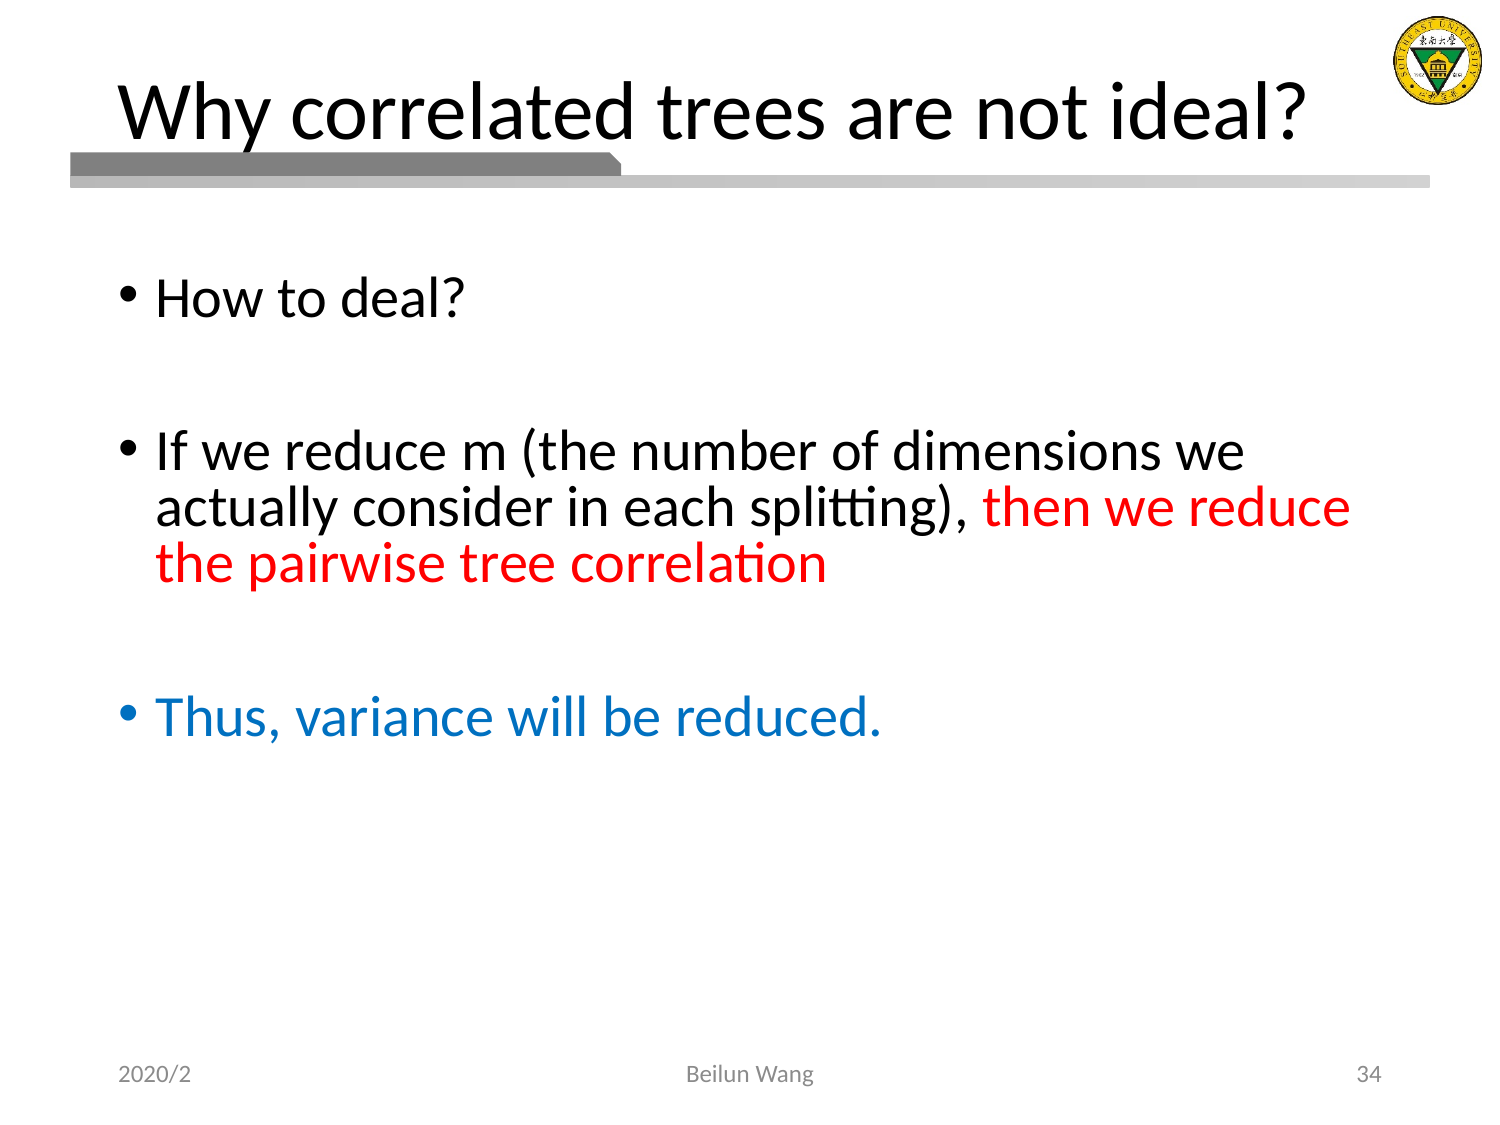

# Why correlated trees are not ideal?
How to deal?

If we reduce m (the number of dimensions we  actually consider in each splitting), then we reduce the pairwise tree correlation

Thus, variance will be reduced.

2020/2
Beilun Wang
34